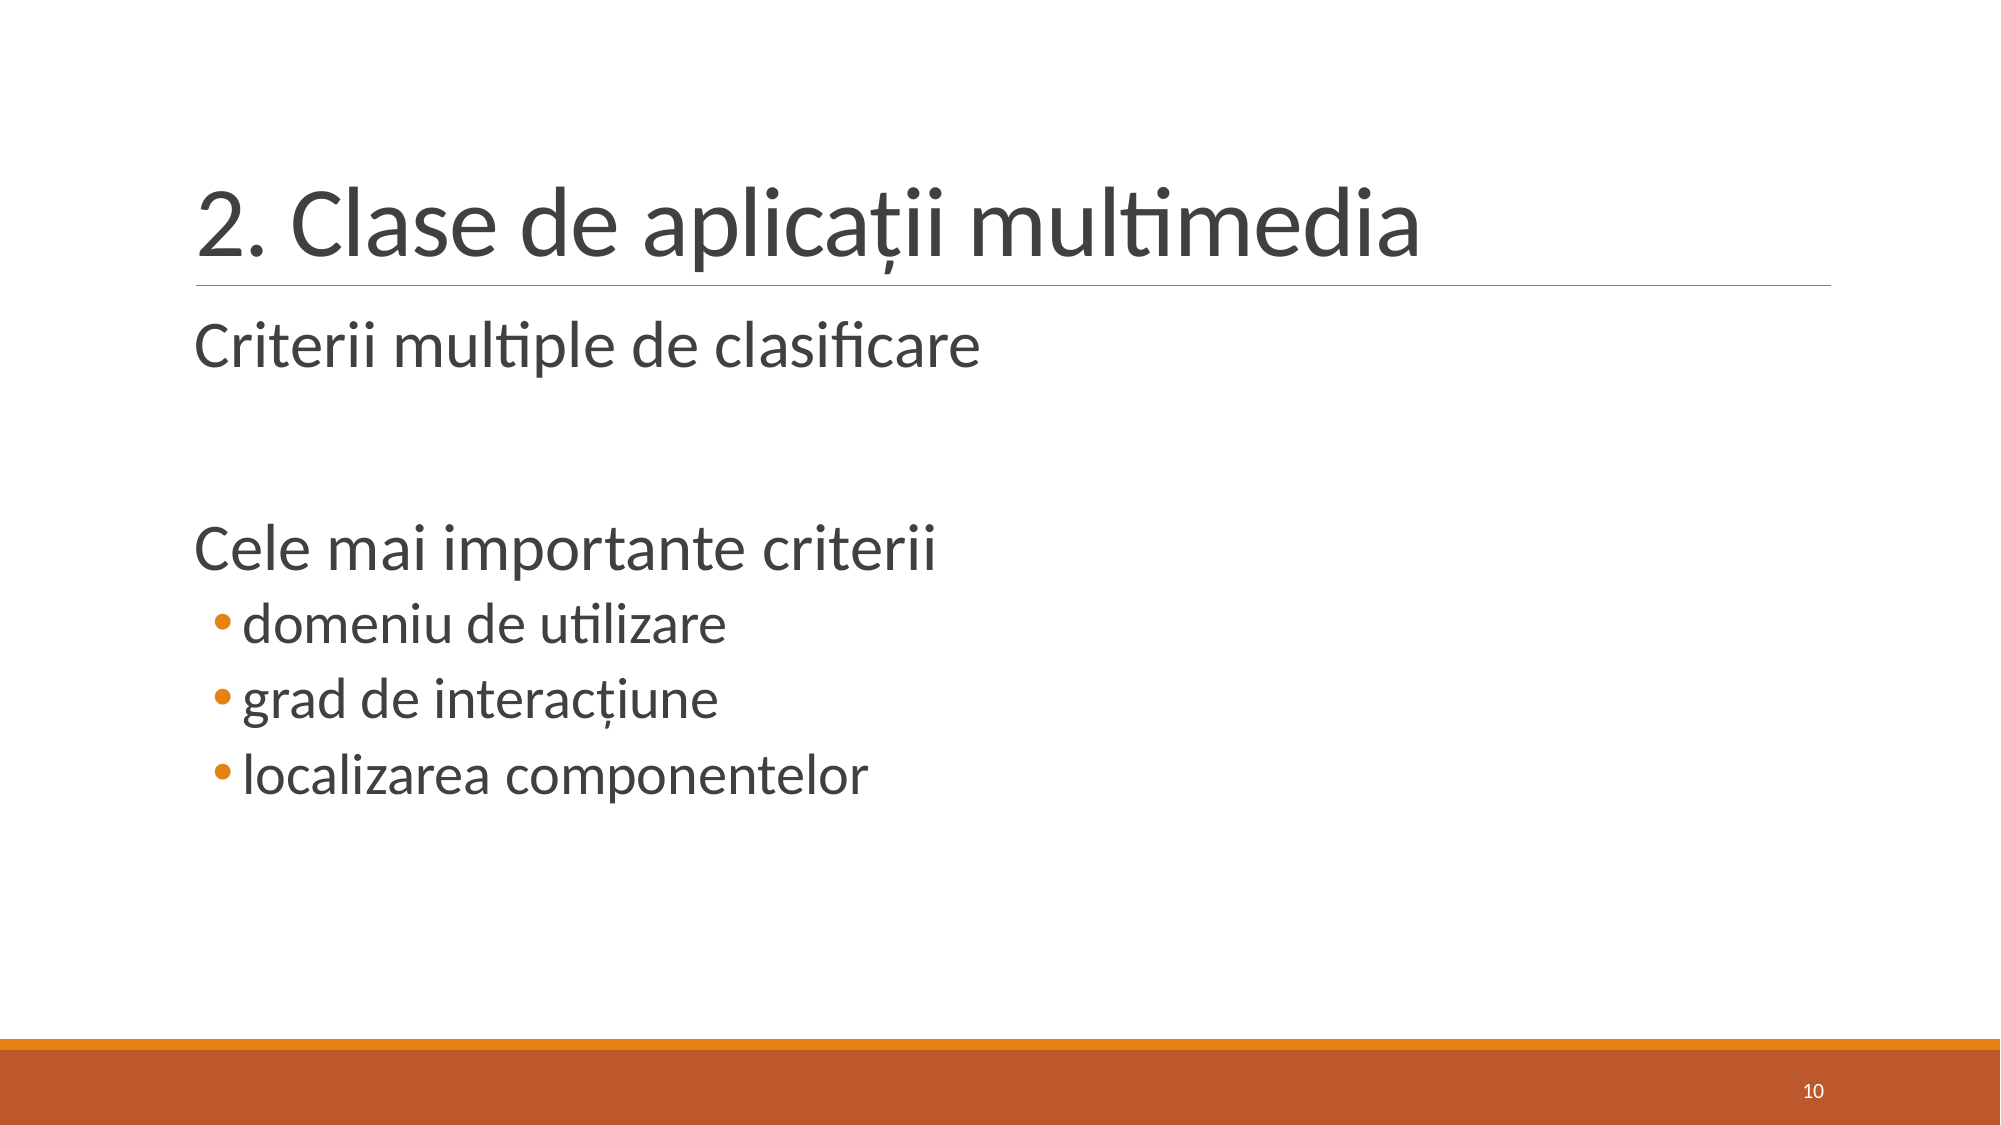

# 2. Clase de aplicații multimedia
Criterii multiple de clasificare

Cele mai importante criterii
domeniu de utilizare
grad de interacțiune
localizarea componentelor

10